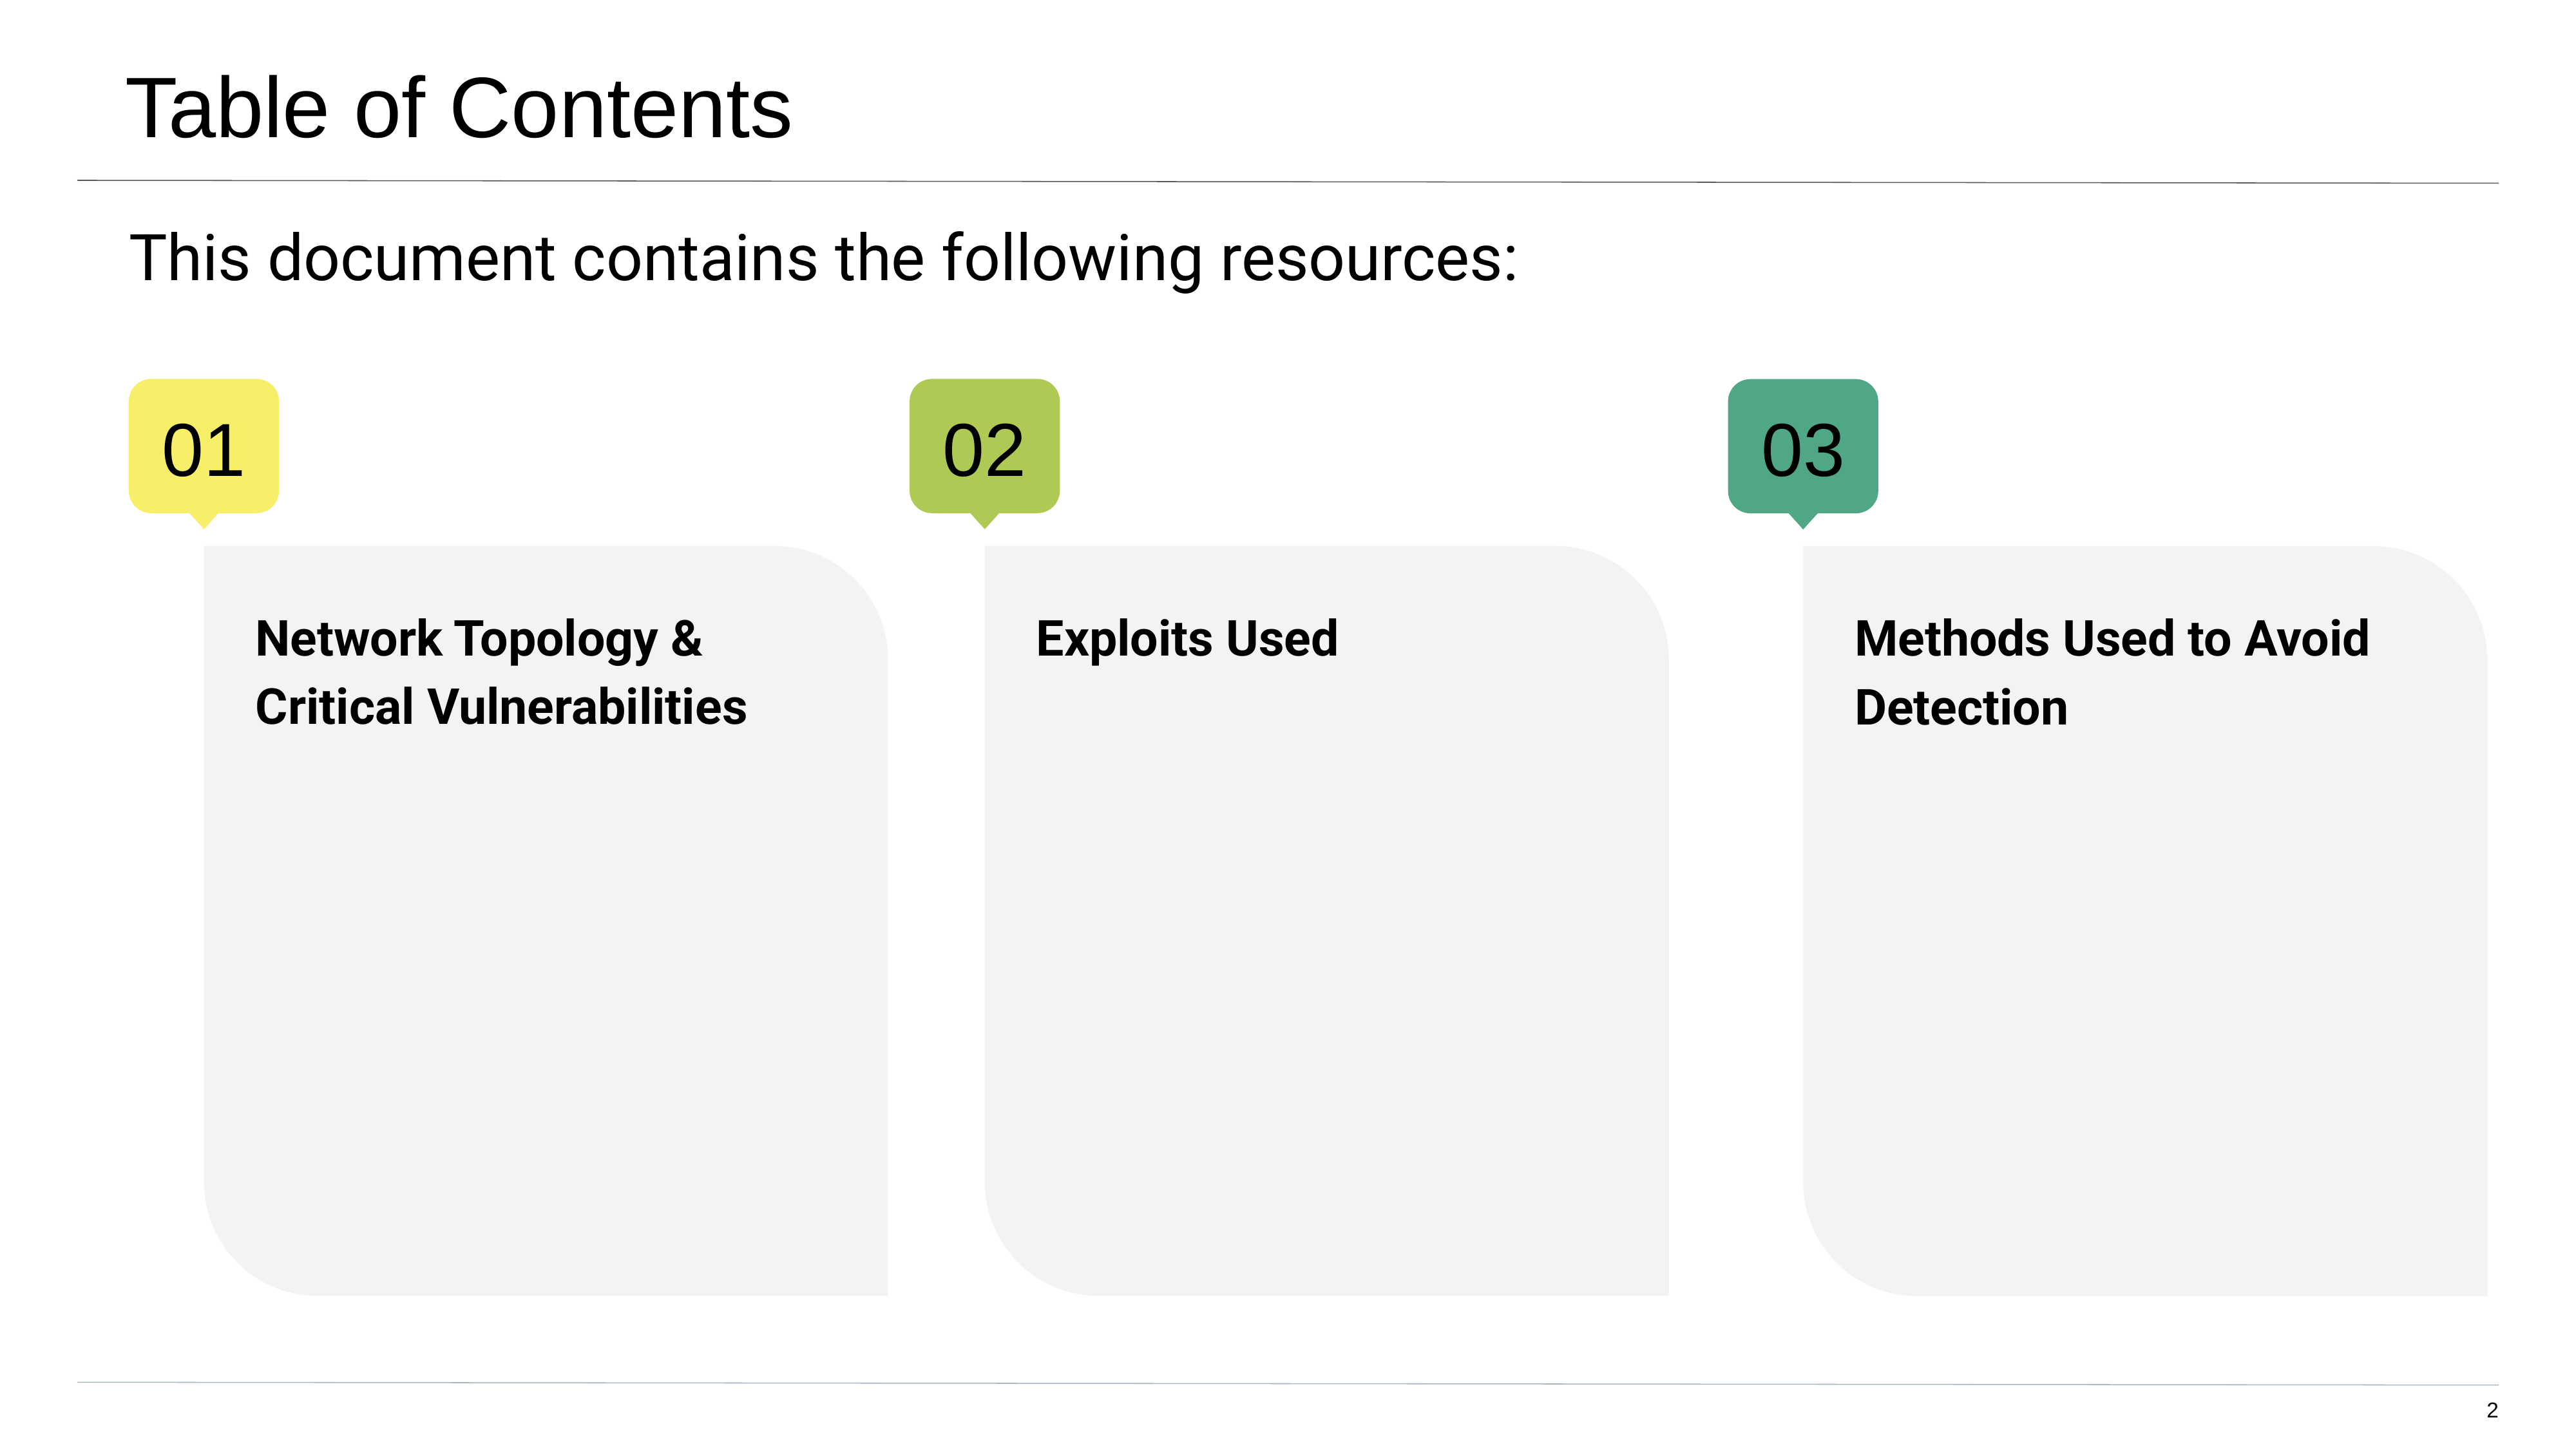

# Table of Contents
This document contains the following resources:
Network Topology & Critical Vulnerabilities
Exploits Used
Methods Used to Avoid Detection

2